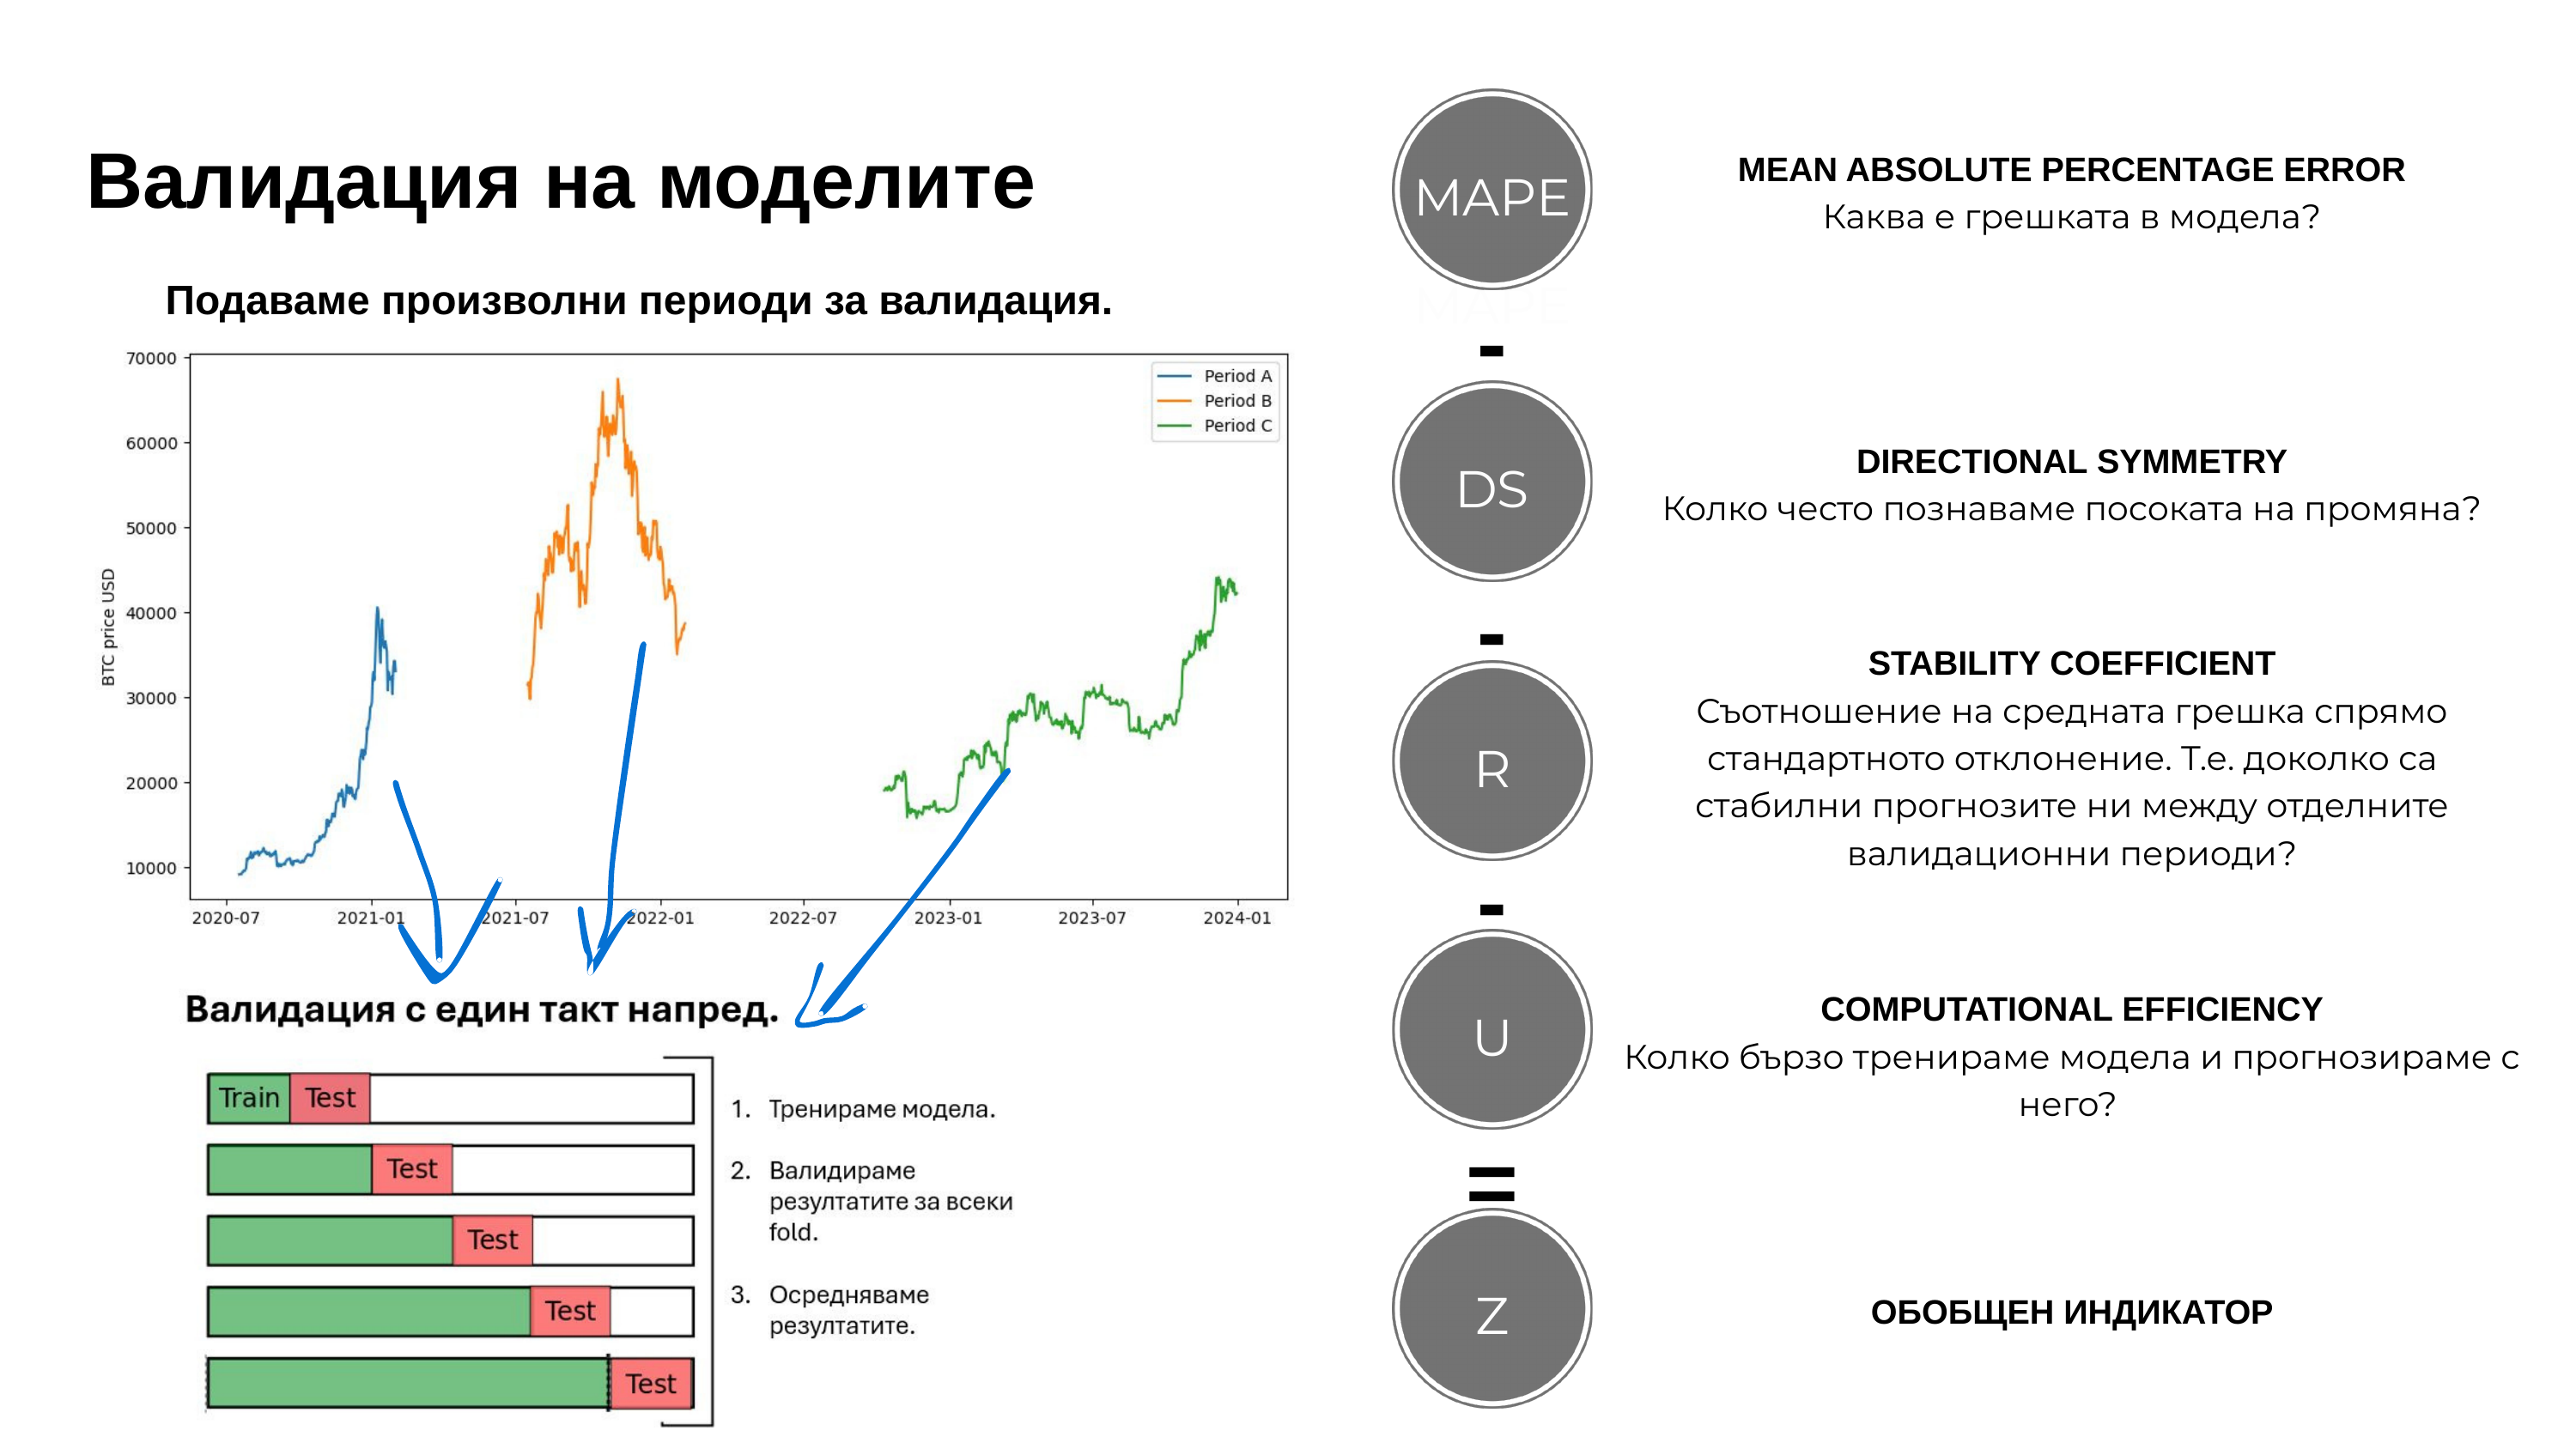

MAPE
Валидация на моделите
MEAN ABSOLUTE PERCENTAGE ERROR
Каква е грешката в модела?
MAPE
Подаваме произволни периоди за валидация.
-

DS
DIRECTIONAL SYMMETRY
Колко често познаваме посоката на промяна?
-

STABILITY COEFFICIENT
Съотношение на средната грешка спрямо стандартното отклонение. Т.е. доколко са стабилни прогнозите ни между отделните валидационни периоди?

R

-

U

COMPUTATIONAL EFFICIENCY
Колко бързо тренираме модела и прогнозираме с него?
=

Z
ОБОБЩЕН ИНДИКАТОР